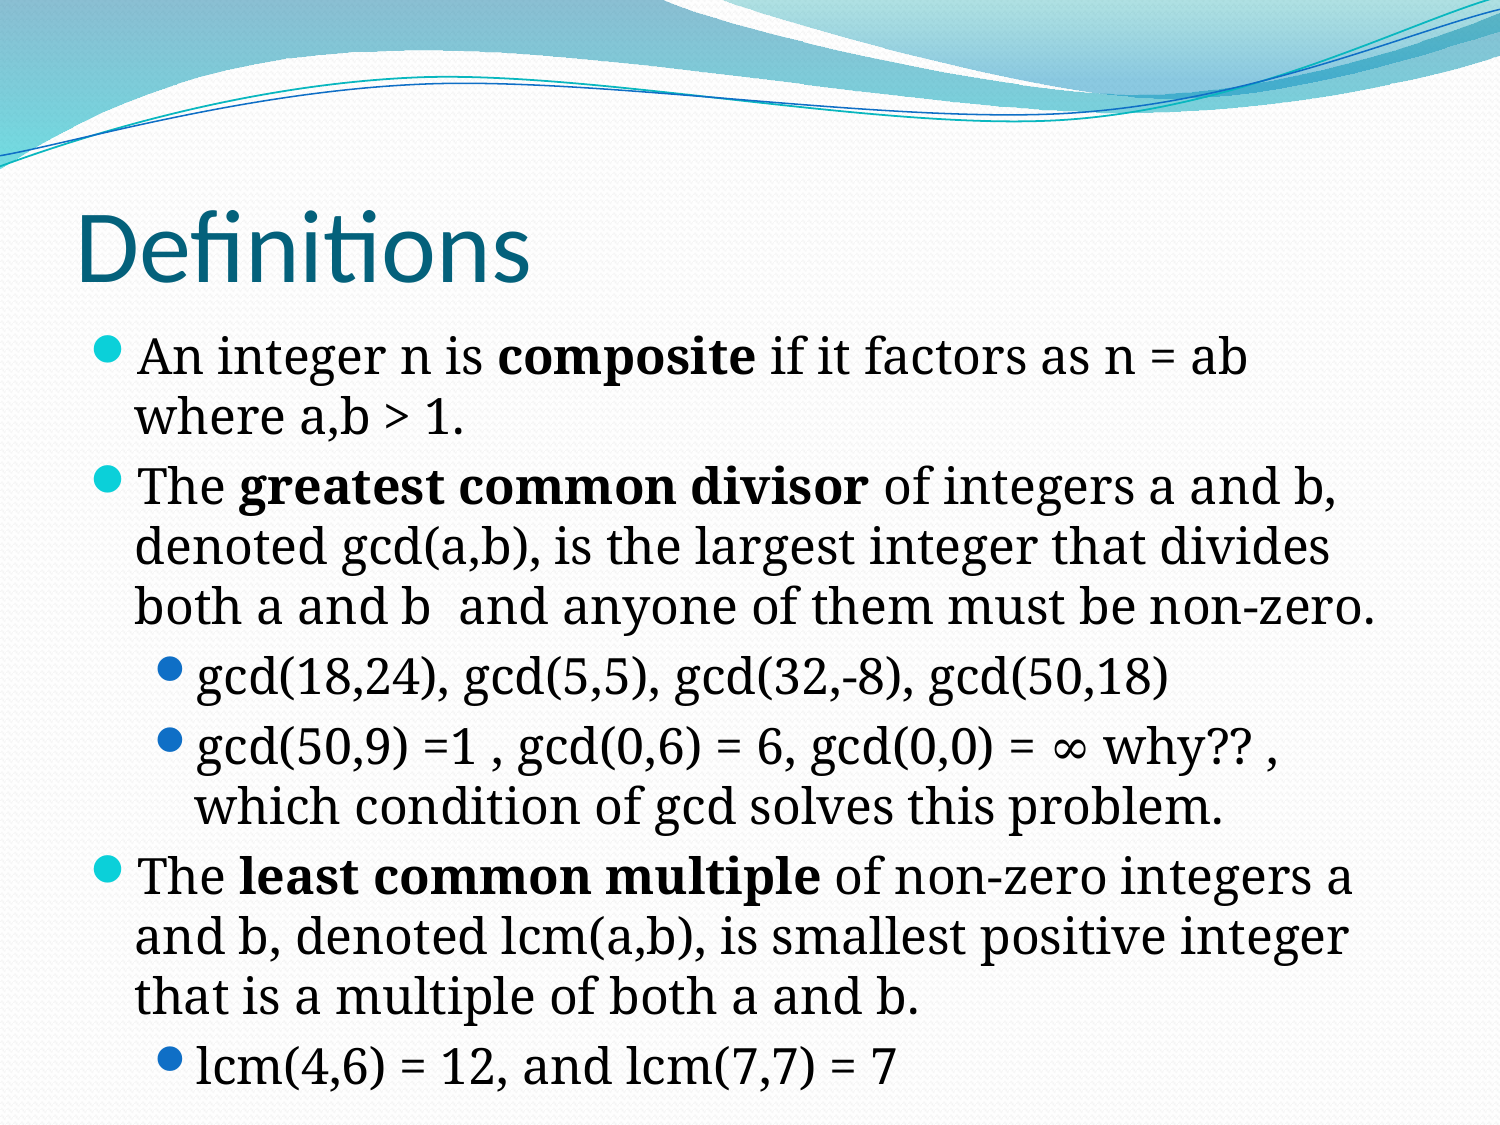

# Definitions
An integer n is composite if it factors as n = ab where a,b > 1.
The greatest common divisor of integers a and b, denoted gcd(a,b), is the largest integer that divides both a and b  and anyone of them must be non-zero.
gcd(18,24), gcd(5,5), gcd(32,-8), gcd(50,18)
gcd(50,9) =1 , gcd(0,6) = 6, gcd(0,0) = ∞ why?? , which condition of gcd solves this problem.
The least common multiple of non-zero integers a and b, denoted lcm(a,b), is smallest positive integer that is a multiple of both a and b.
lcm(4,6) = 12, and lcm(7,7) = 7